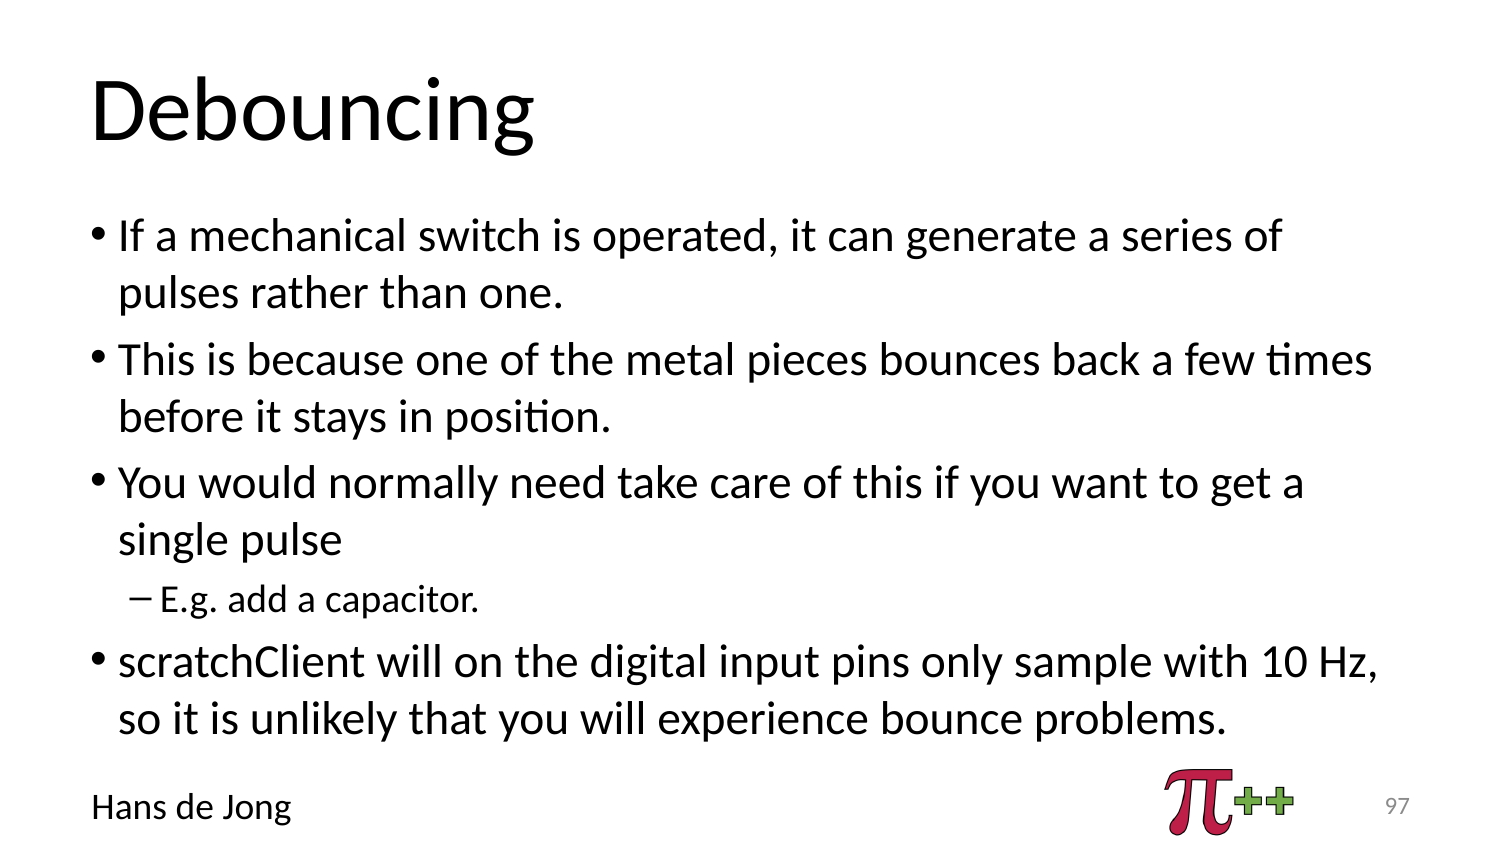

# Debouncing
If a mechanical switch is operated, it can generate a series of pulses rather than one.
This is because one of the metal pieces bounces back a few times before it stays in position.
You would normally need take care of this if you want to get a single pulse
E.g. add a capacitor.
scratchClient will on the digital input pins only sample with 10 Hz, so it is unlikely that you will experience bounce problems.
97